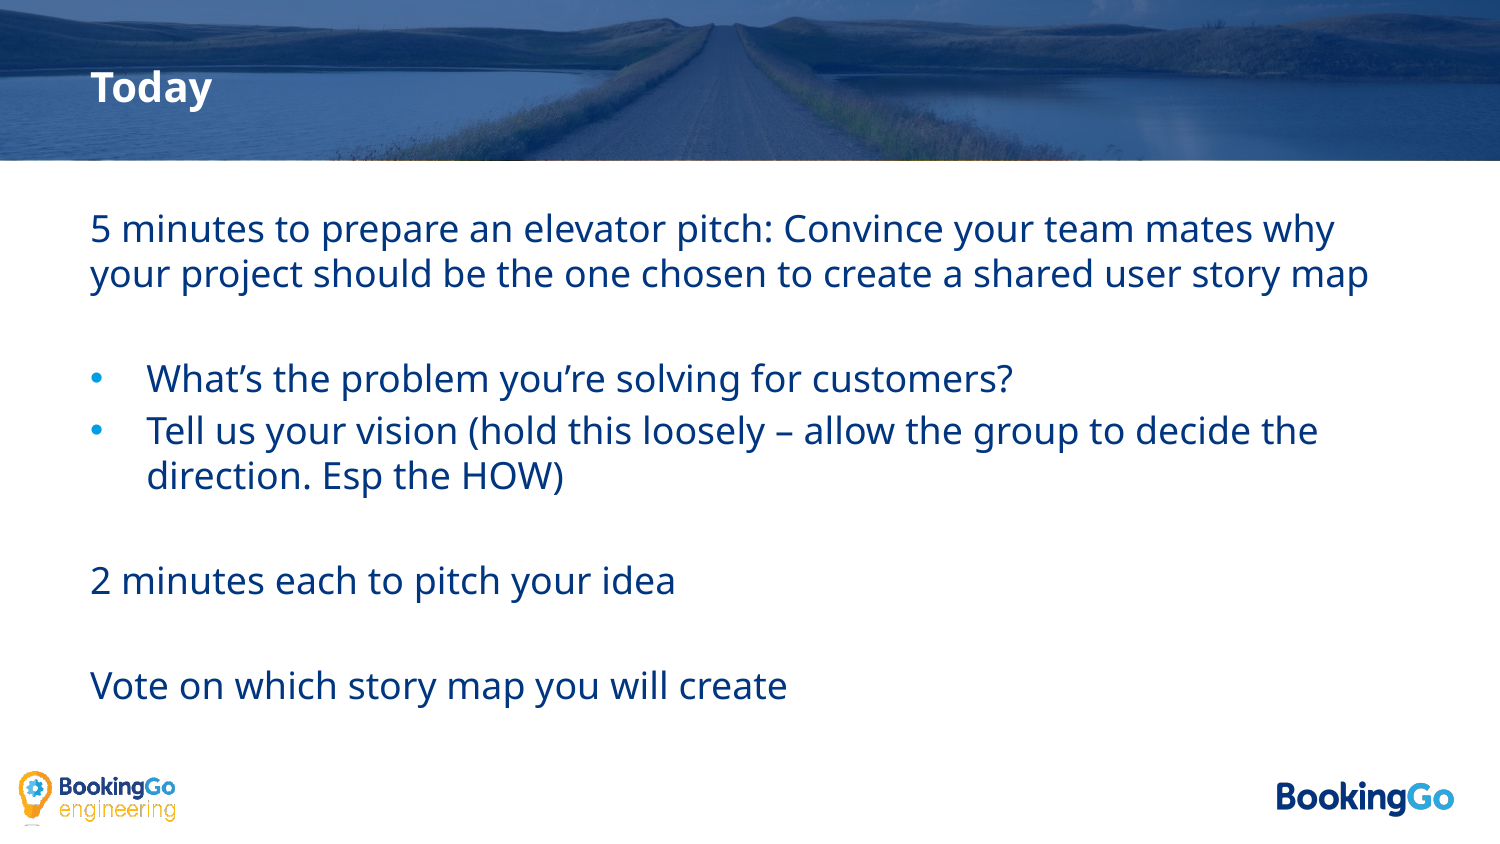

# Today
5 minutes to prepare an elevator pitch: Convince your team mates why your project should be the one chosen to create a shared user story map

What’s the problem you’re solving for customers?
Tell us your vision (hold this loosely – allow the group to decide the direction. Esp the HOW)

2 minutes each to pitch your idea

Vote on which story map you will create